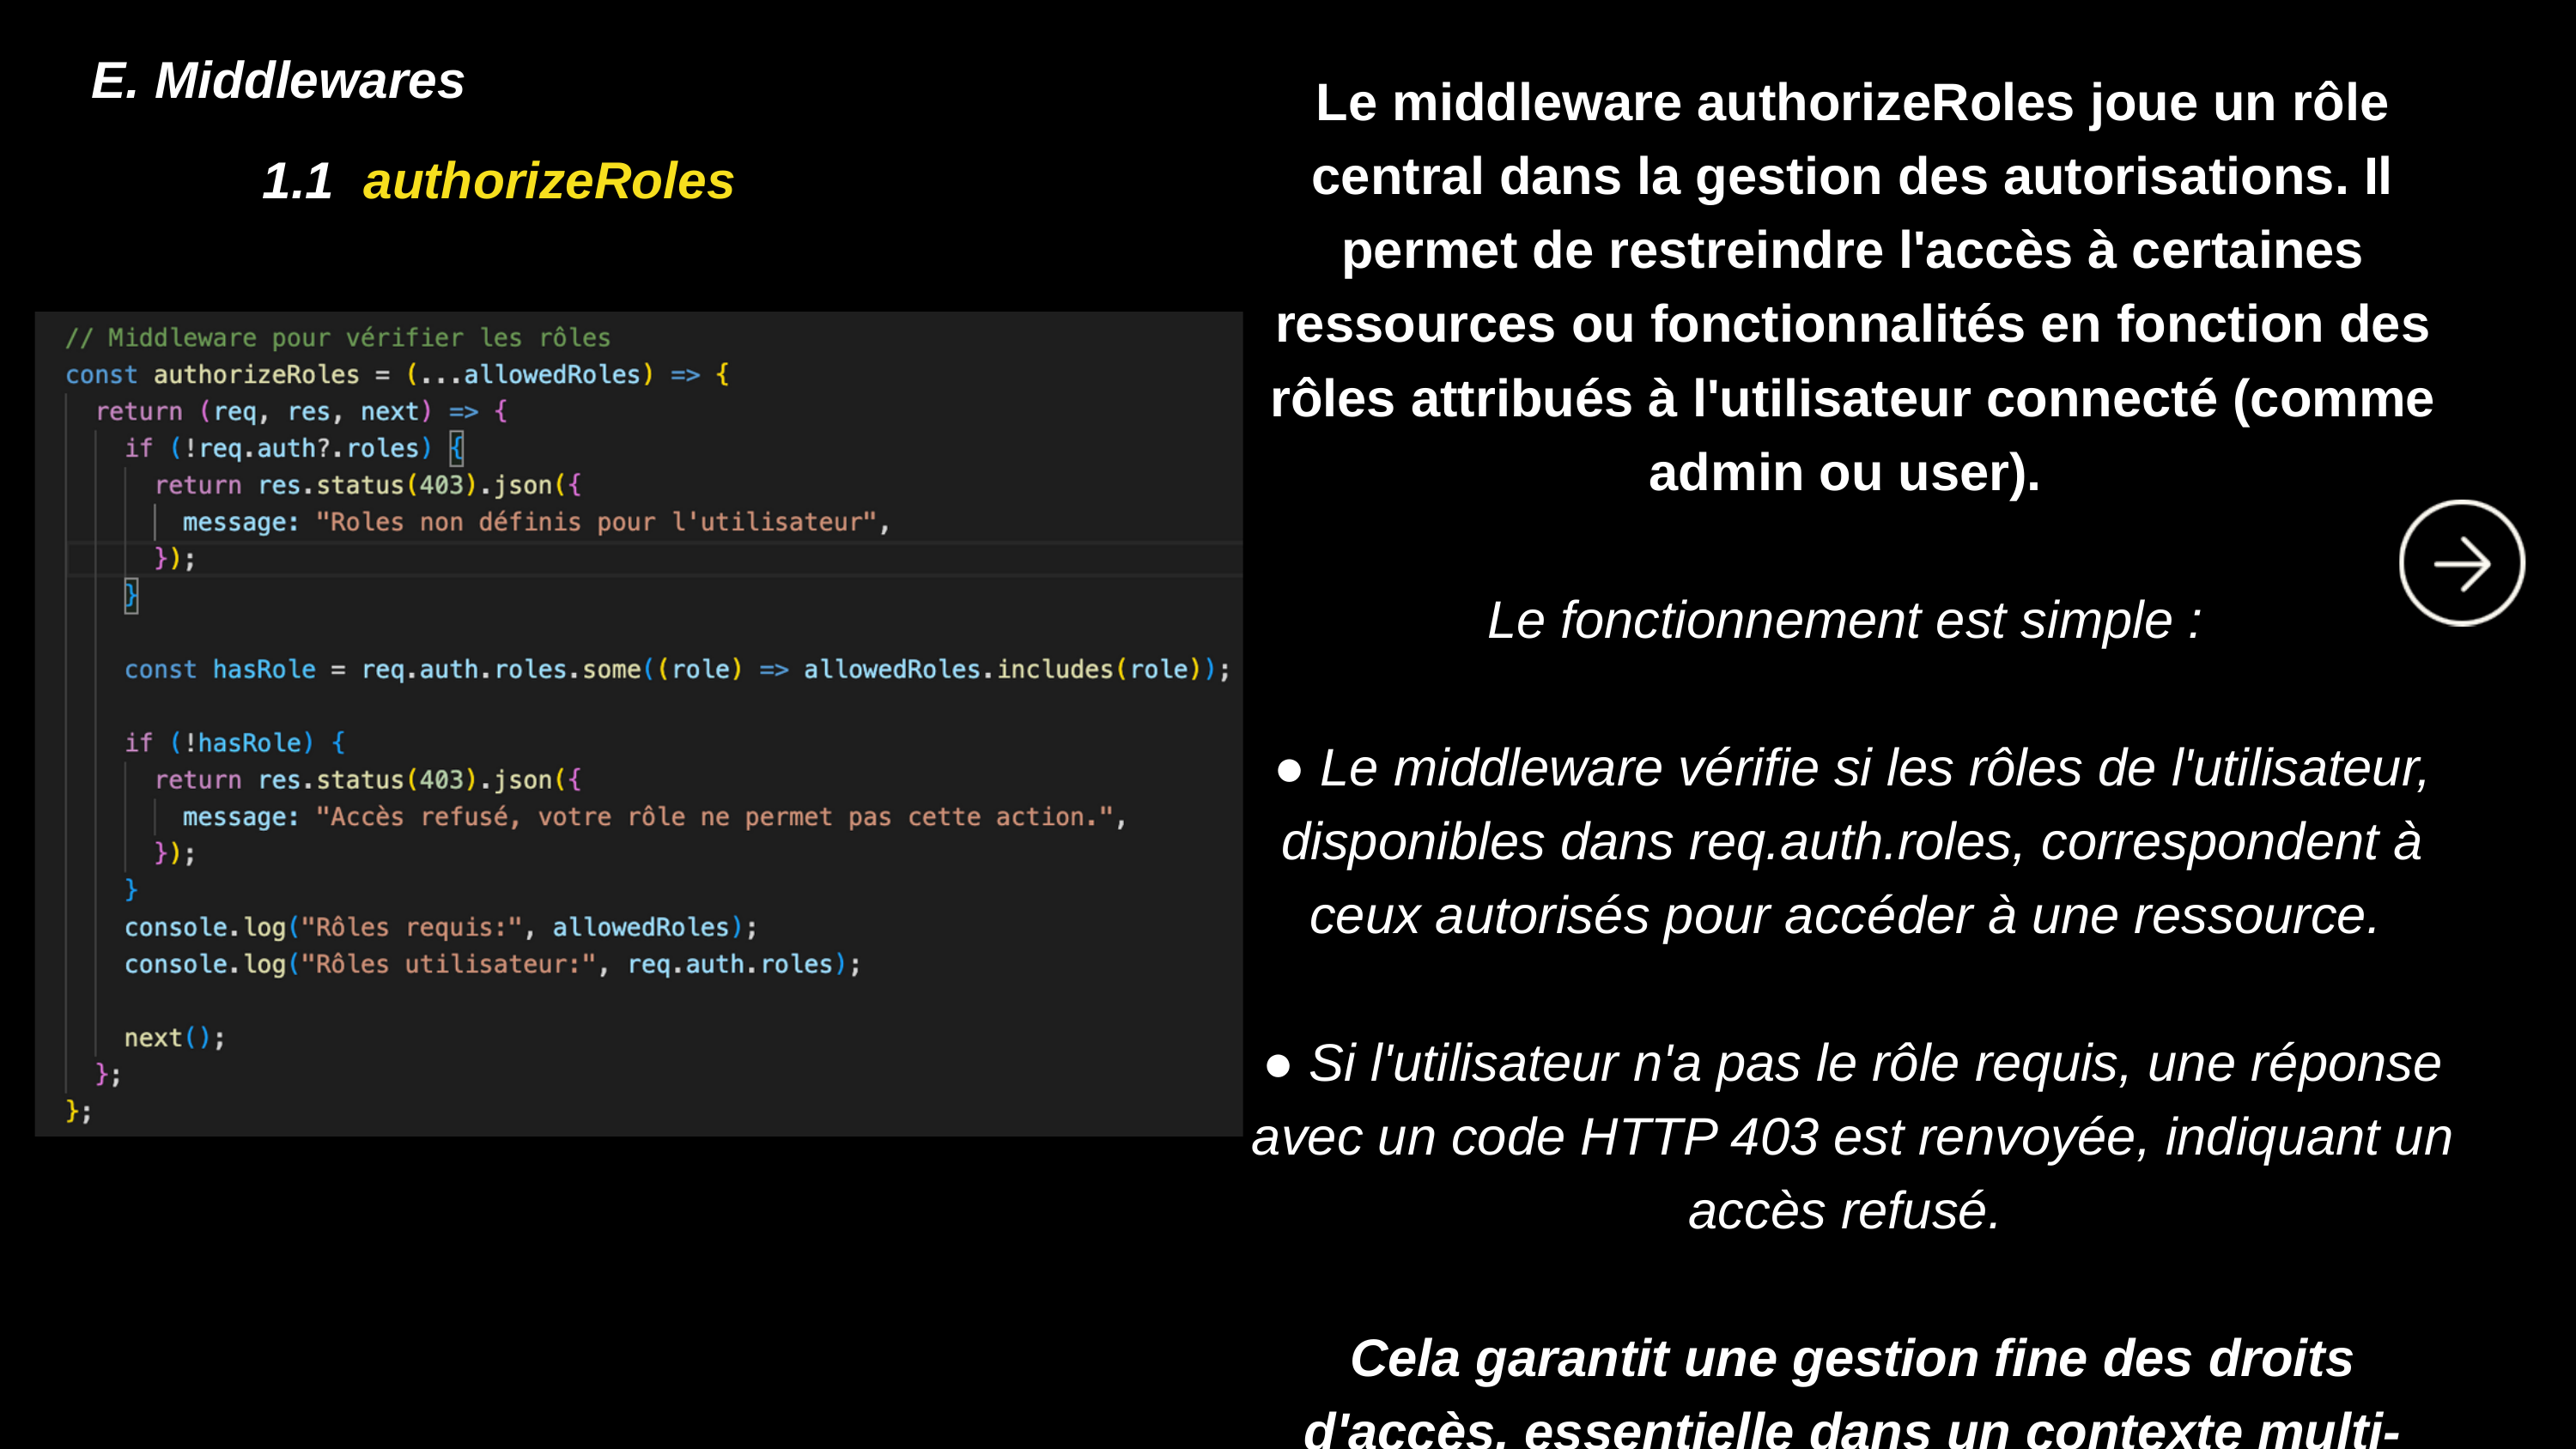

E. Middlewares

Le middleware authorizeRoles joue un rôle central dans la gestion des autorisations. Il permet de restreindre l'accès à certaines ressources ou fonctionnalités en fonction des rôles attribués à l'utilisateur connecté (comme admin ou user).

Le fonctionnement est simple :

● Le middleware vérifie si les rôles de l'utilisateur, disponibles dans req.auth.roles, correspondent à ceux autorisés pour accéder à une ressource.

● Si l'utilisateur n'a pas le rôle requis, une réponse avec un code HTTP 403 est renvoyée, indiquant un accès refusé.

Cela garantit une gestion fine des droits d'accès, essentielle dans un contexte multi-utilisateur.
1.1  authorizeRoles